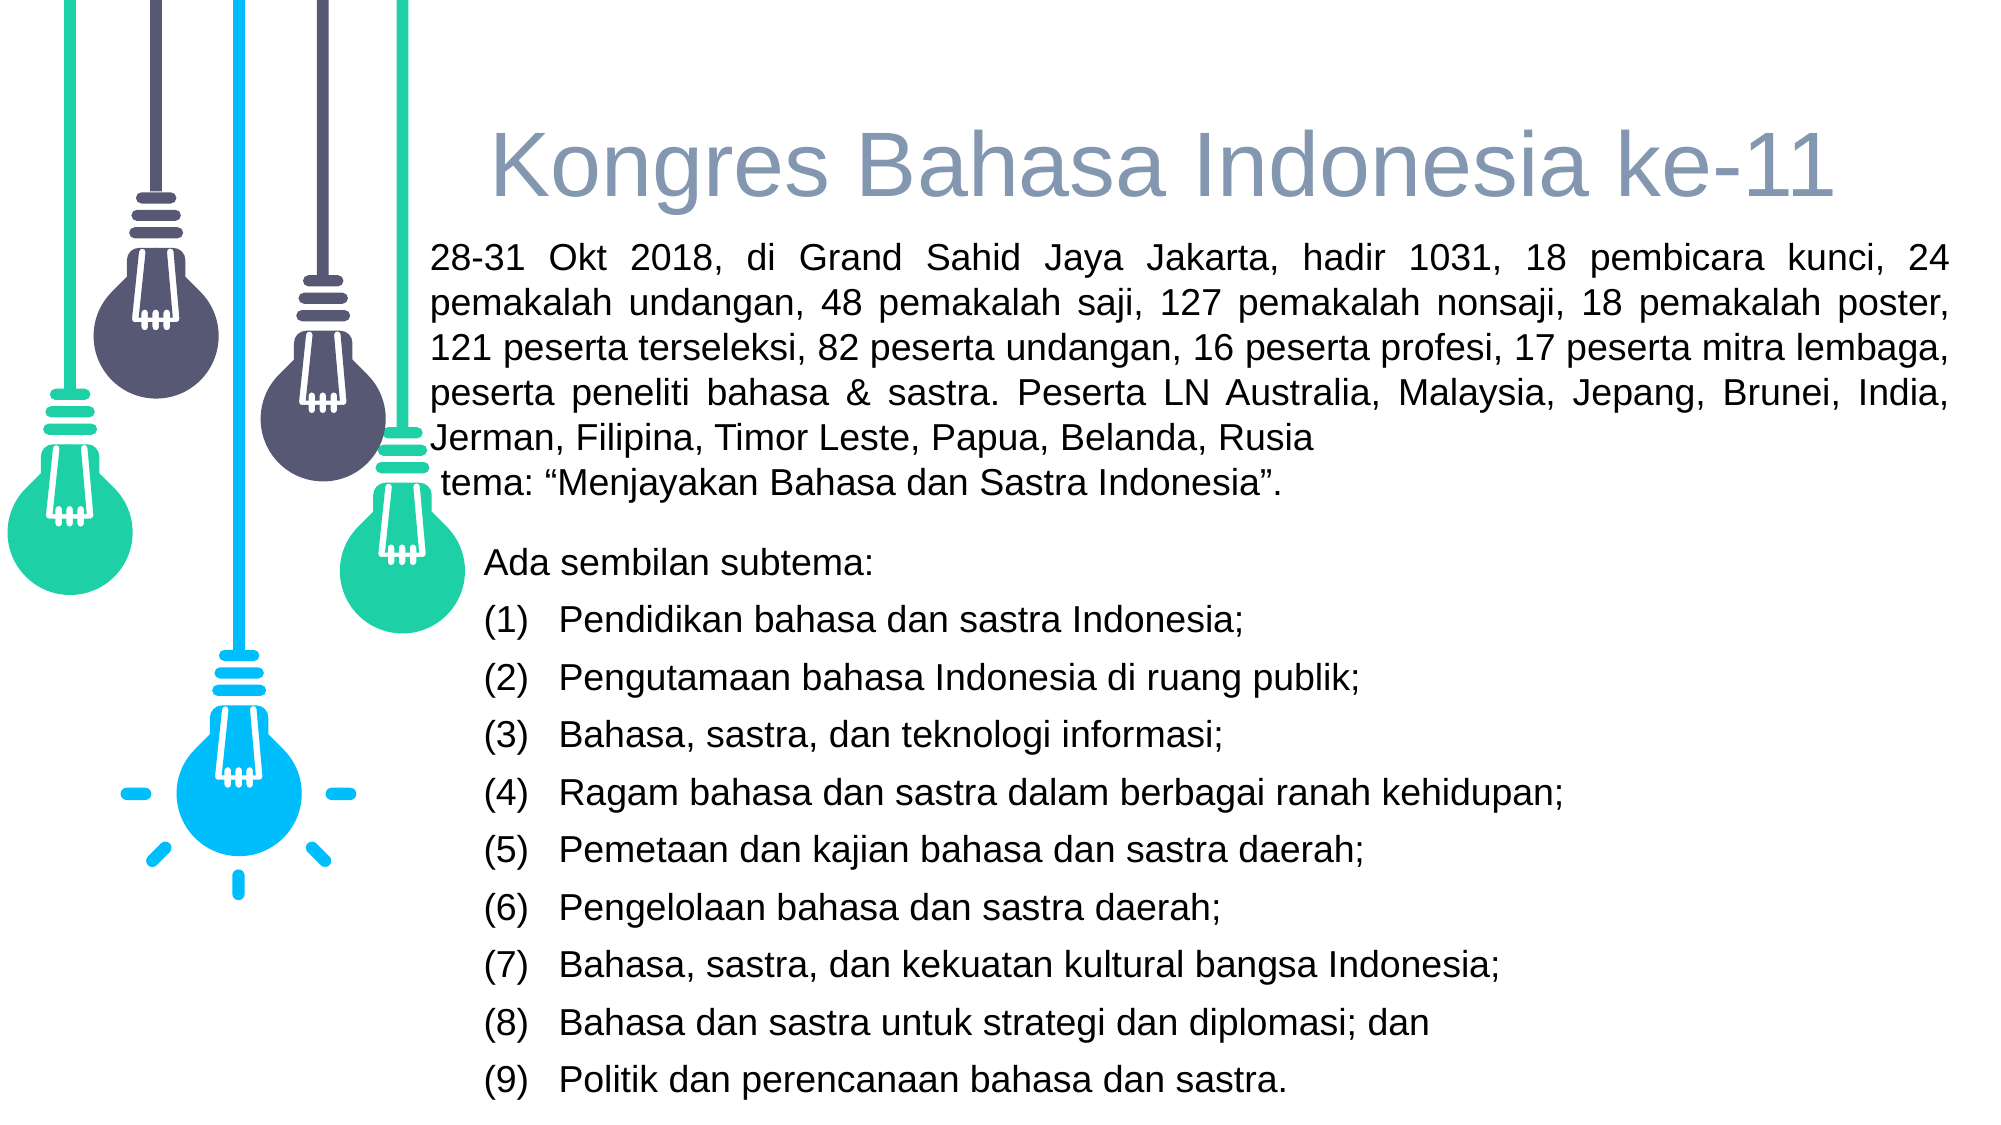

Kongres Bahasa Indonesia ke-11
28-31 Okt 2018, di Grand Sahid Jaya Jakarta, hadir 1031, 18 pembicara kunci, 24 pemakalah undangan, 48 pemakalah saji, 127 pemakalah nonsaji, 18 pemakalah poster, 121 peserta terseleksi, 82 peserta undangan, 16 peserta profesi, 17 peserta mitra lembaga, peserta peneliti bahasa & sastra. Peserta LN Australia, Malaysia, Jepang, Brunei, India, Jerman, Filipina, Timor Leste, Papua, Belanda, Rusia
 tema: “Menjayakan Bahasa dan Sastra Indonesia”.

Ada sembilan subtema:
Pendidikan bahasa dan sastra Indonesia;
Pengutamaan bahasa Indonesia di ruang publik;
Bahasa, sastra, dan teknologi informasi;
Ragam bahasa dan sastra dalam berbagai ranah kehidupan;
Pemetaan dan kajian bahasa dan sastra daerah;
Pengelolaan bahasa dan sastra daerah;
Bahasa, sastra, dan kekuatan kultural bangsa Indonesia;
Bahasa dan sastra untuk strategi dan diplomasi; dan
Politik dan perencanaan bahasa dan sastra.